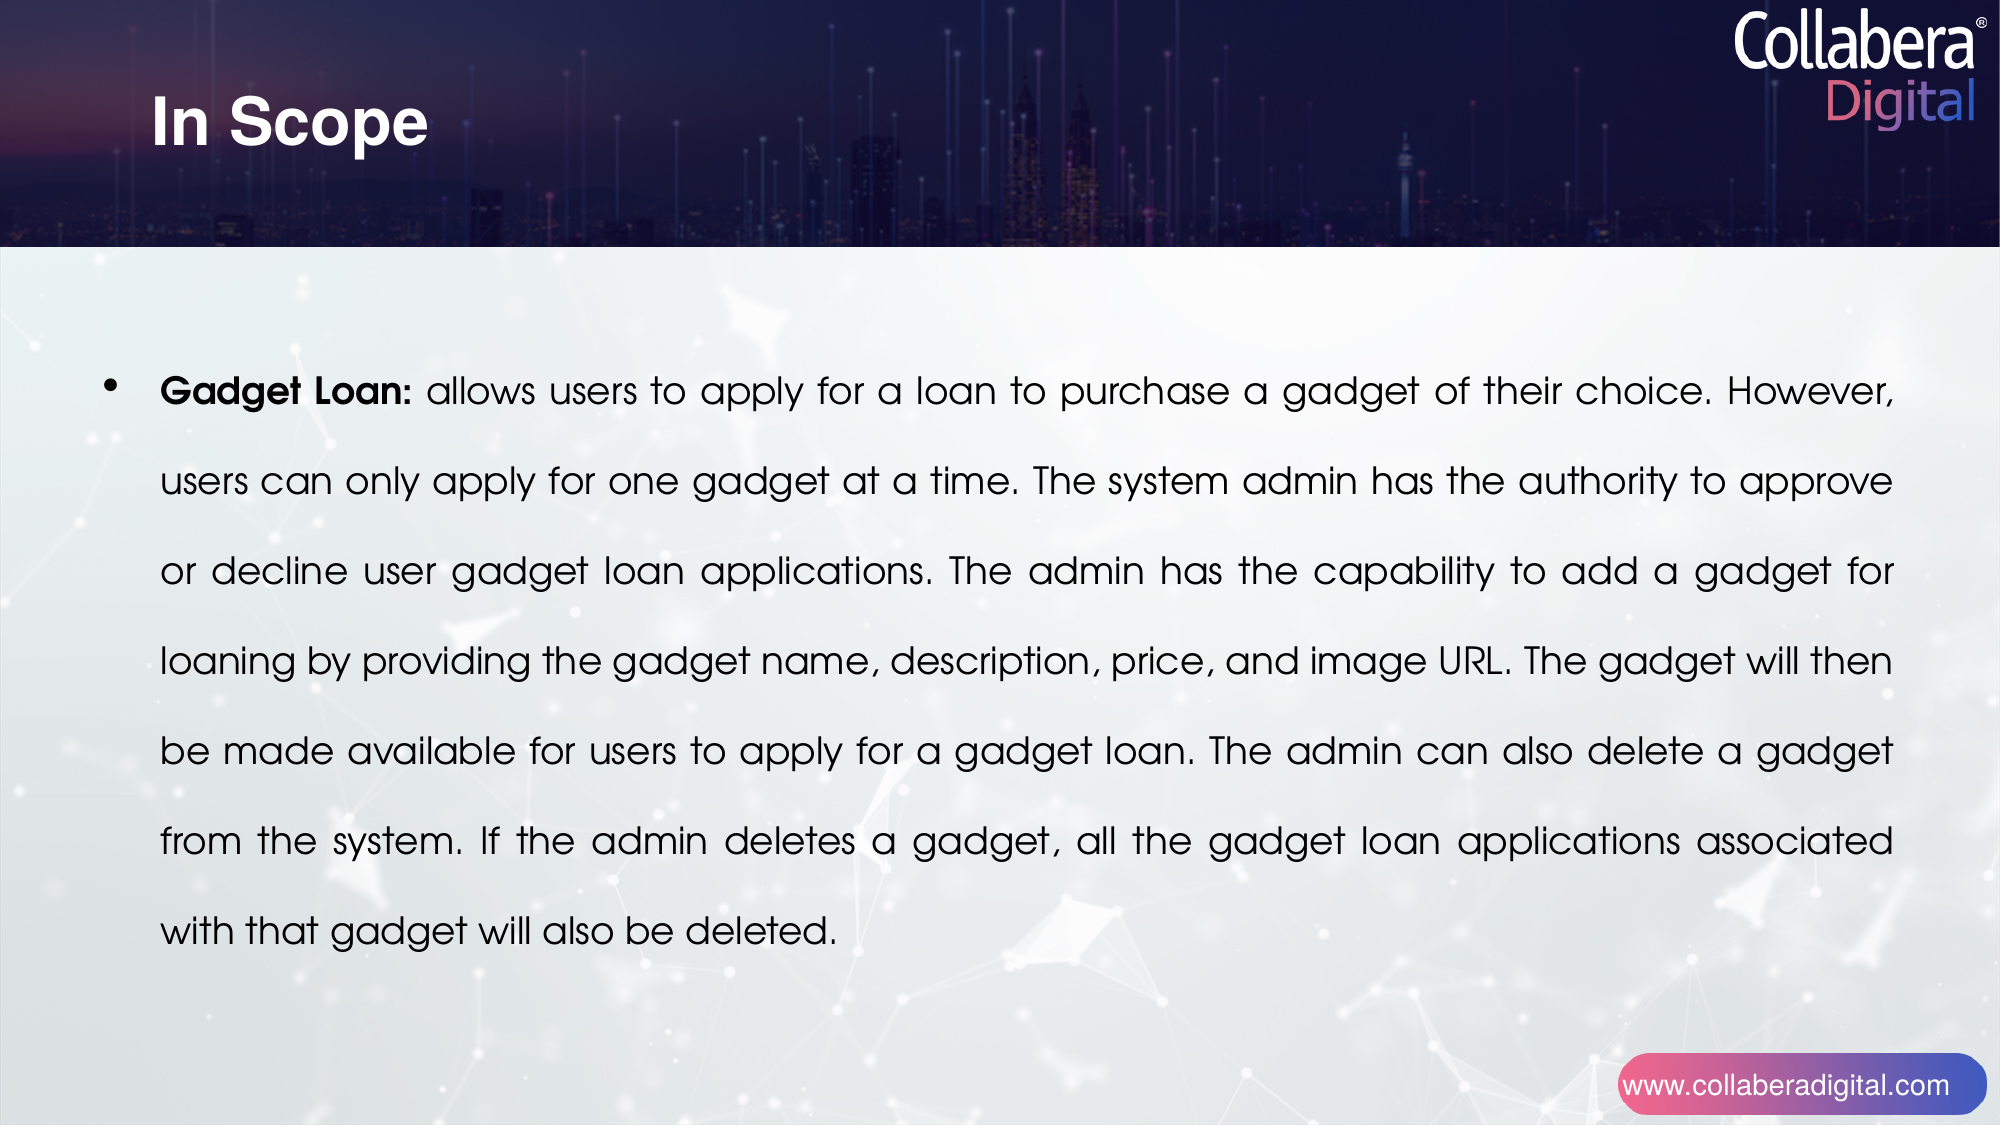

In Scope
Gadget Loan: allows users to apply for a loan to purchase a gadget of their choice. However, users can only apply for one gadget at a time. The system admin has the authority to approve or decline user gadget loan applications. The admin has the capability to add a gadget for loaning by providing the gadget name, description, price, and image URL. The gadget will then be made available for users to apply for a gadget loan. The admin can also delete a gadget from the system. If the admin deletes a gadget, all the gadget loan applications associated with that gadget will also be deleted.